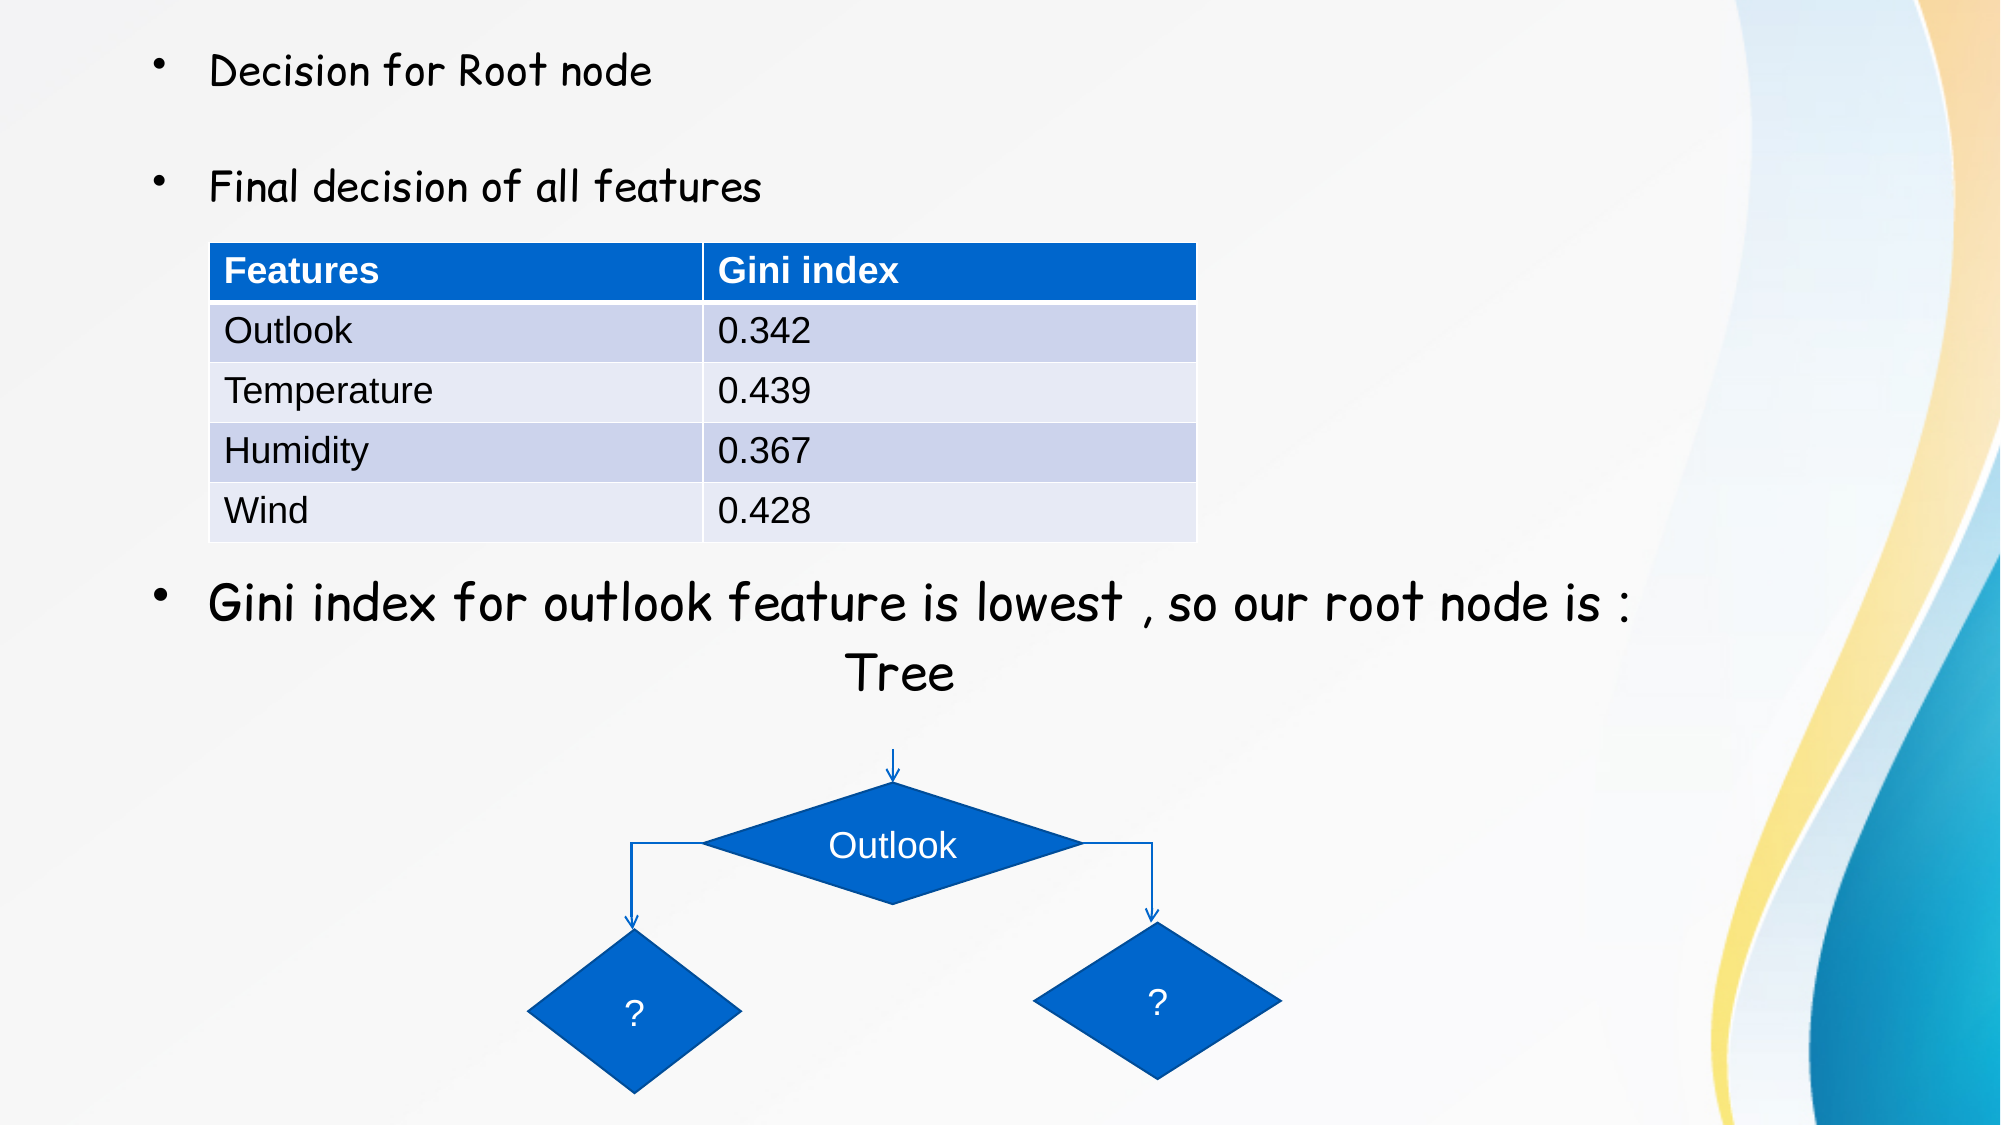

Decision for Root node

Final decision of all features

Gini index for outlook feature is lowest , so our root node is :
                                              Tree

| Features | Gini index |
| --- | --- |
| Outlook | 0.342 |
| Temperature | 0.439 |
| Humidity | 0.367 |
| Wind | 0.428 |
Outlook
?
?